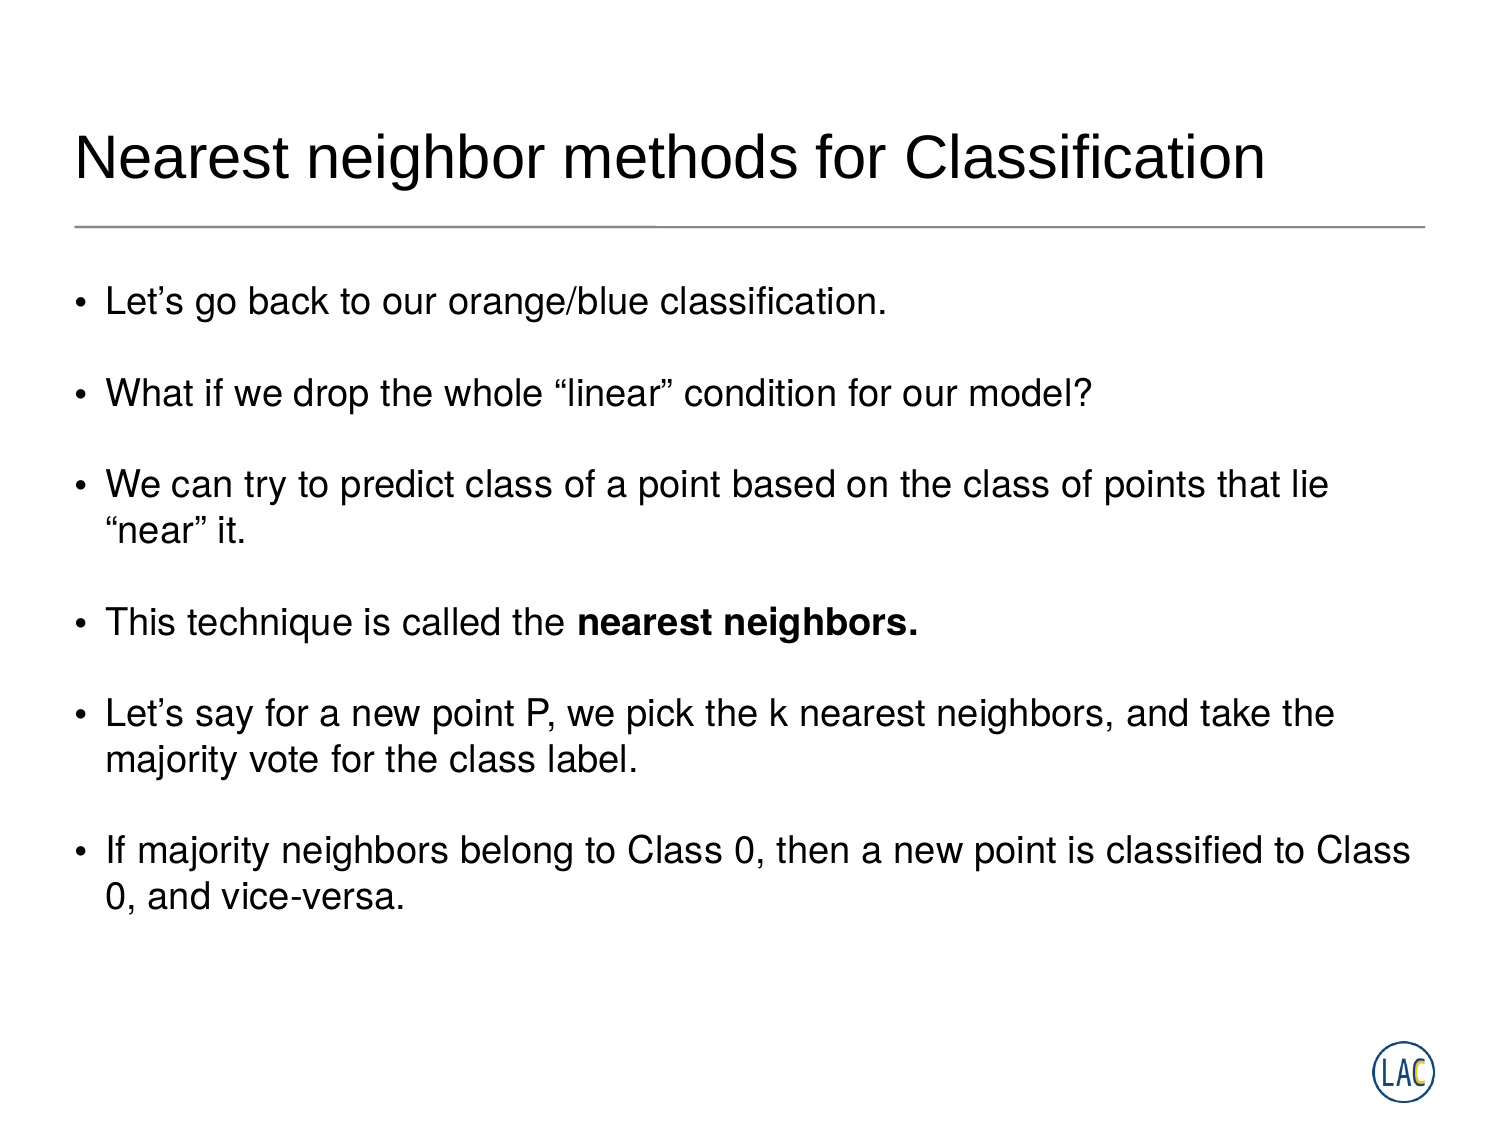

# Nearest neighbor methods for Classification
Let’s go back to our orange/blue classification.

What if we drop the whole “linear” condition for our model?

We can try to predict class of a point based on the class of points that lie “near” it.

This technique is called the nearest neighbors.

Let’s say for a new point P, we pick the k nearest neighbors, and take the majority vote for the class label.

If majority neighbors belong to Class 0, then a new point is classified to Class 0, and vice-versa.